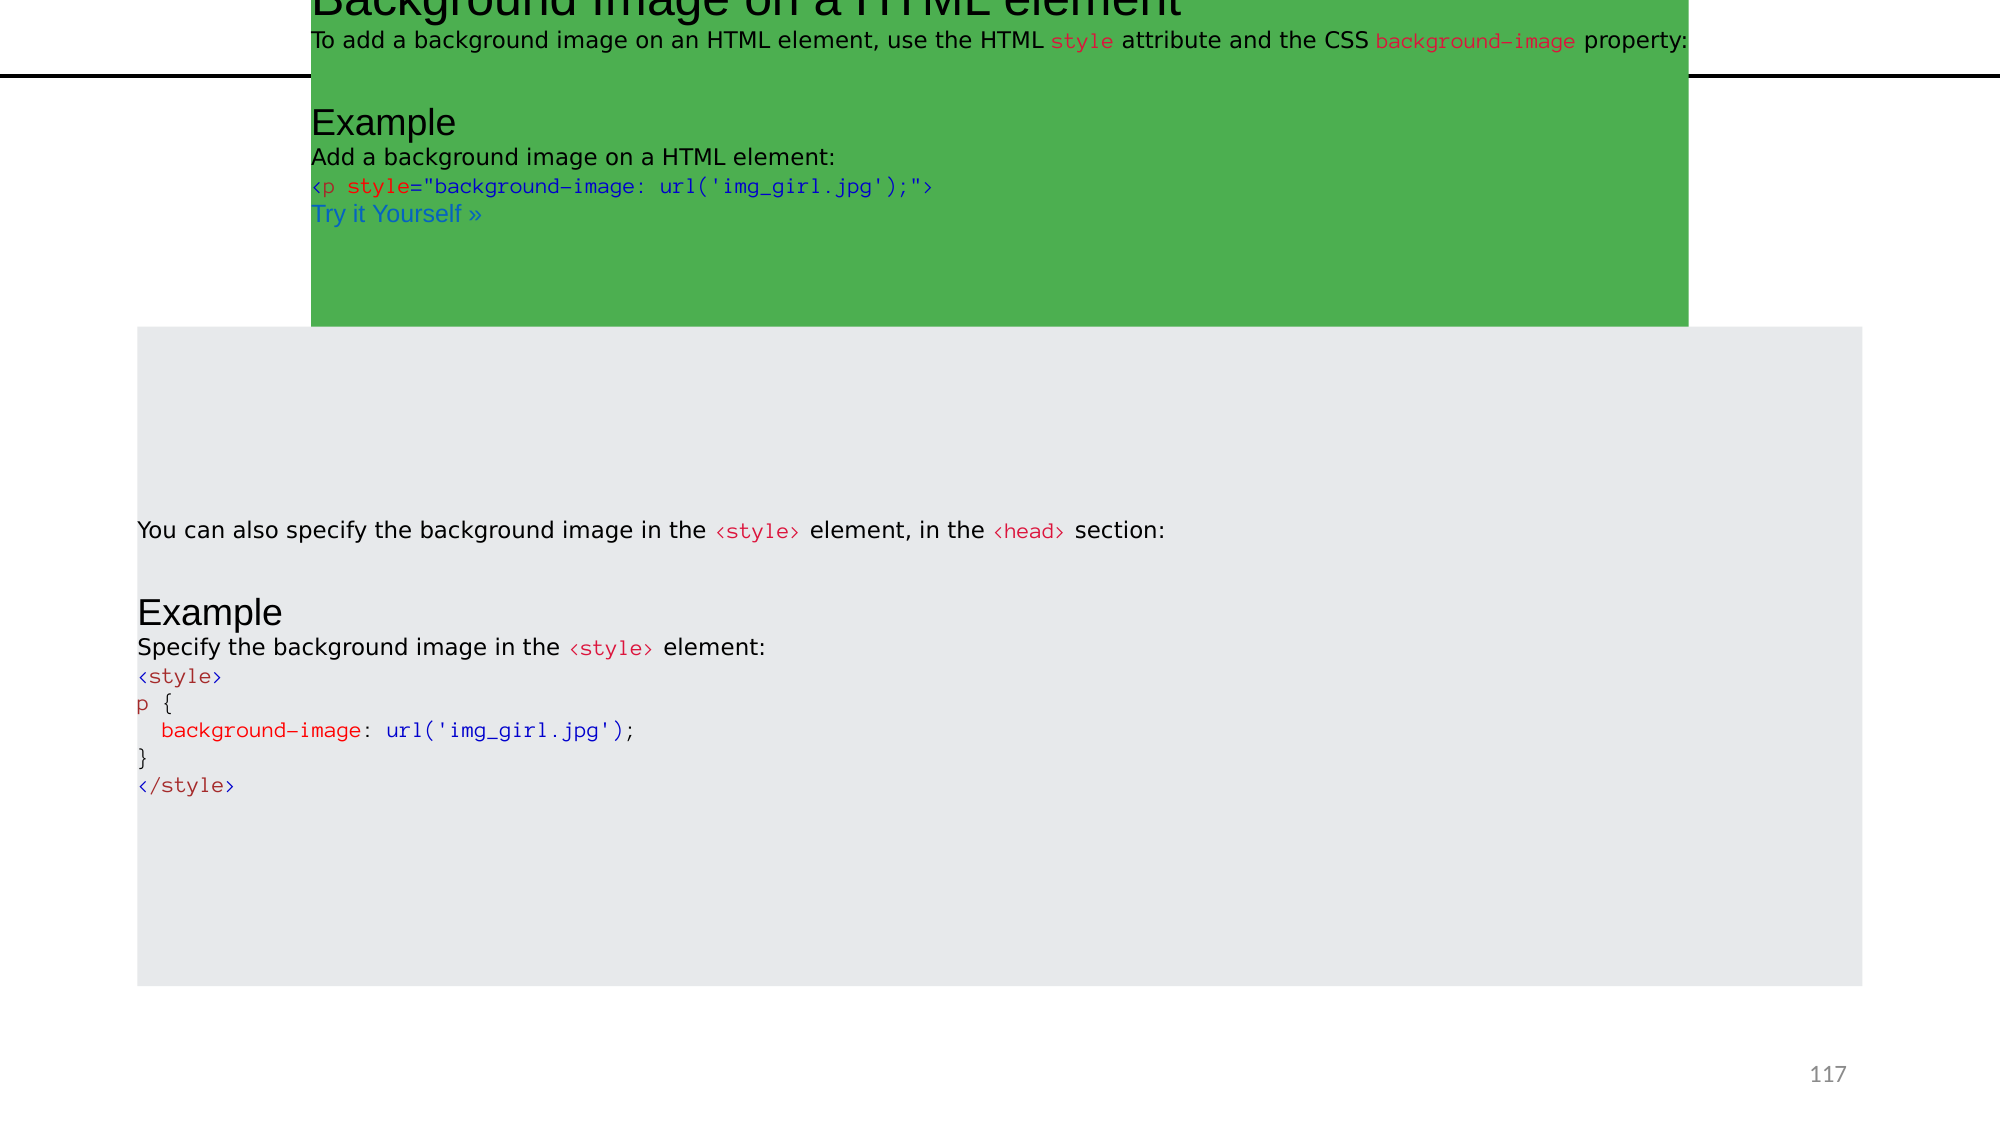

A background image can be specified for almost any HTML element.
#

Background Image on a HTML element
To add a background image on an HTML element, use the HTML style attribute and the CSS background-image property:

Example
Add a background image on a HTML element:
<p style="background-image: url('img_girl.jpg');">
Try it Yourself »

You can also specify the background image in the <style> element, in the <head> section:

Example
Specify the background image in the <style> element:
<style>
p {
  background-image: url('img_girl.jpg');
}
</style>

117